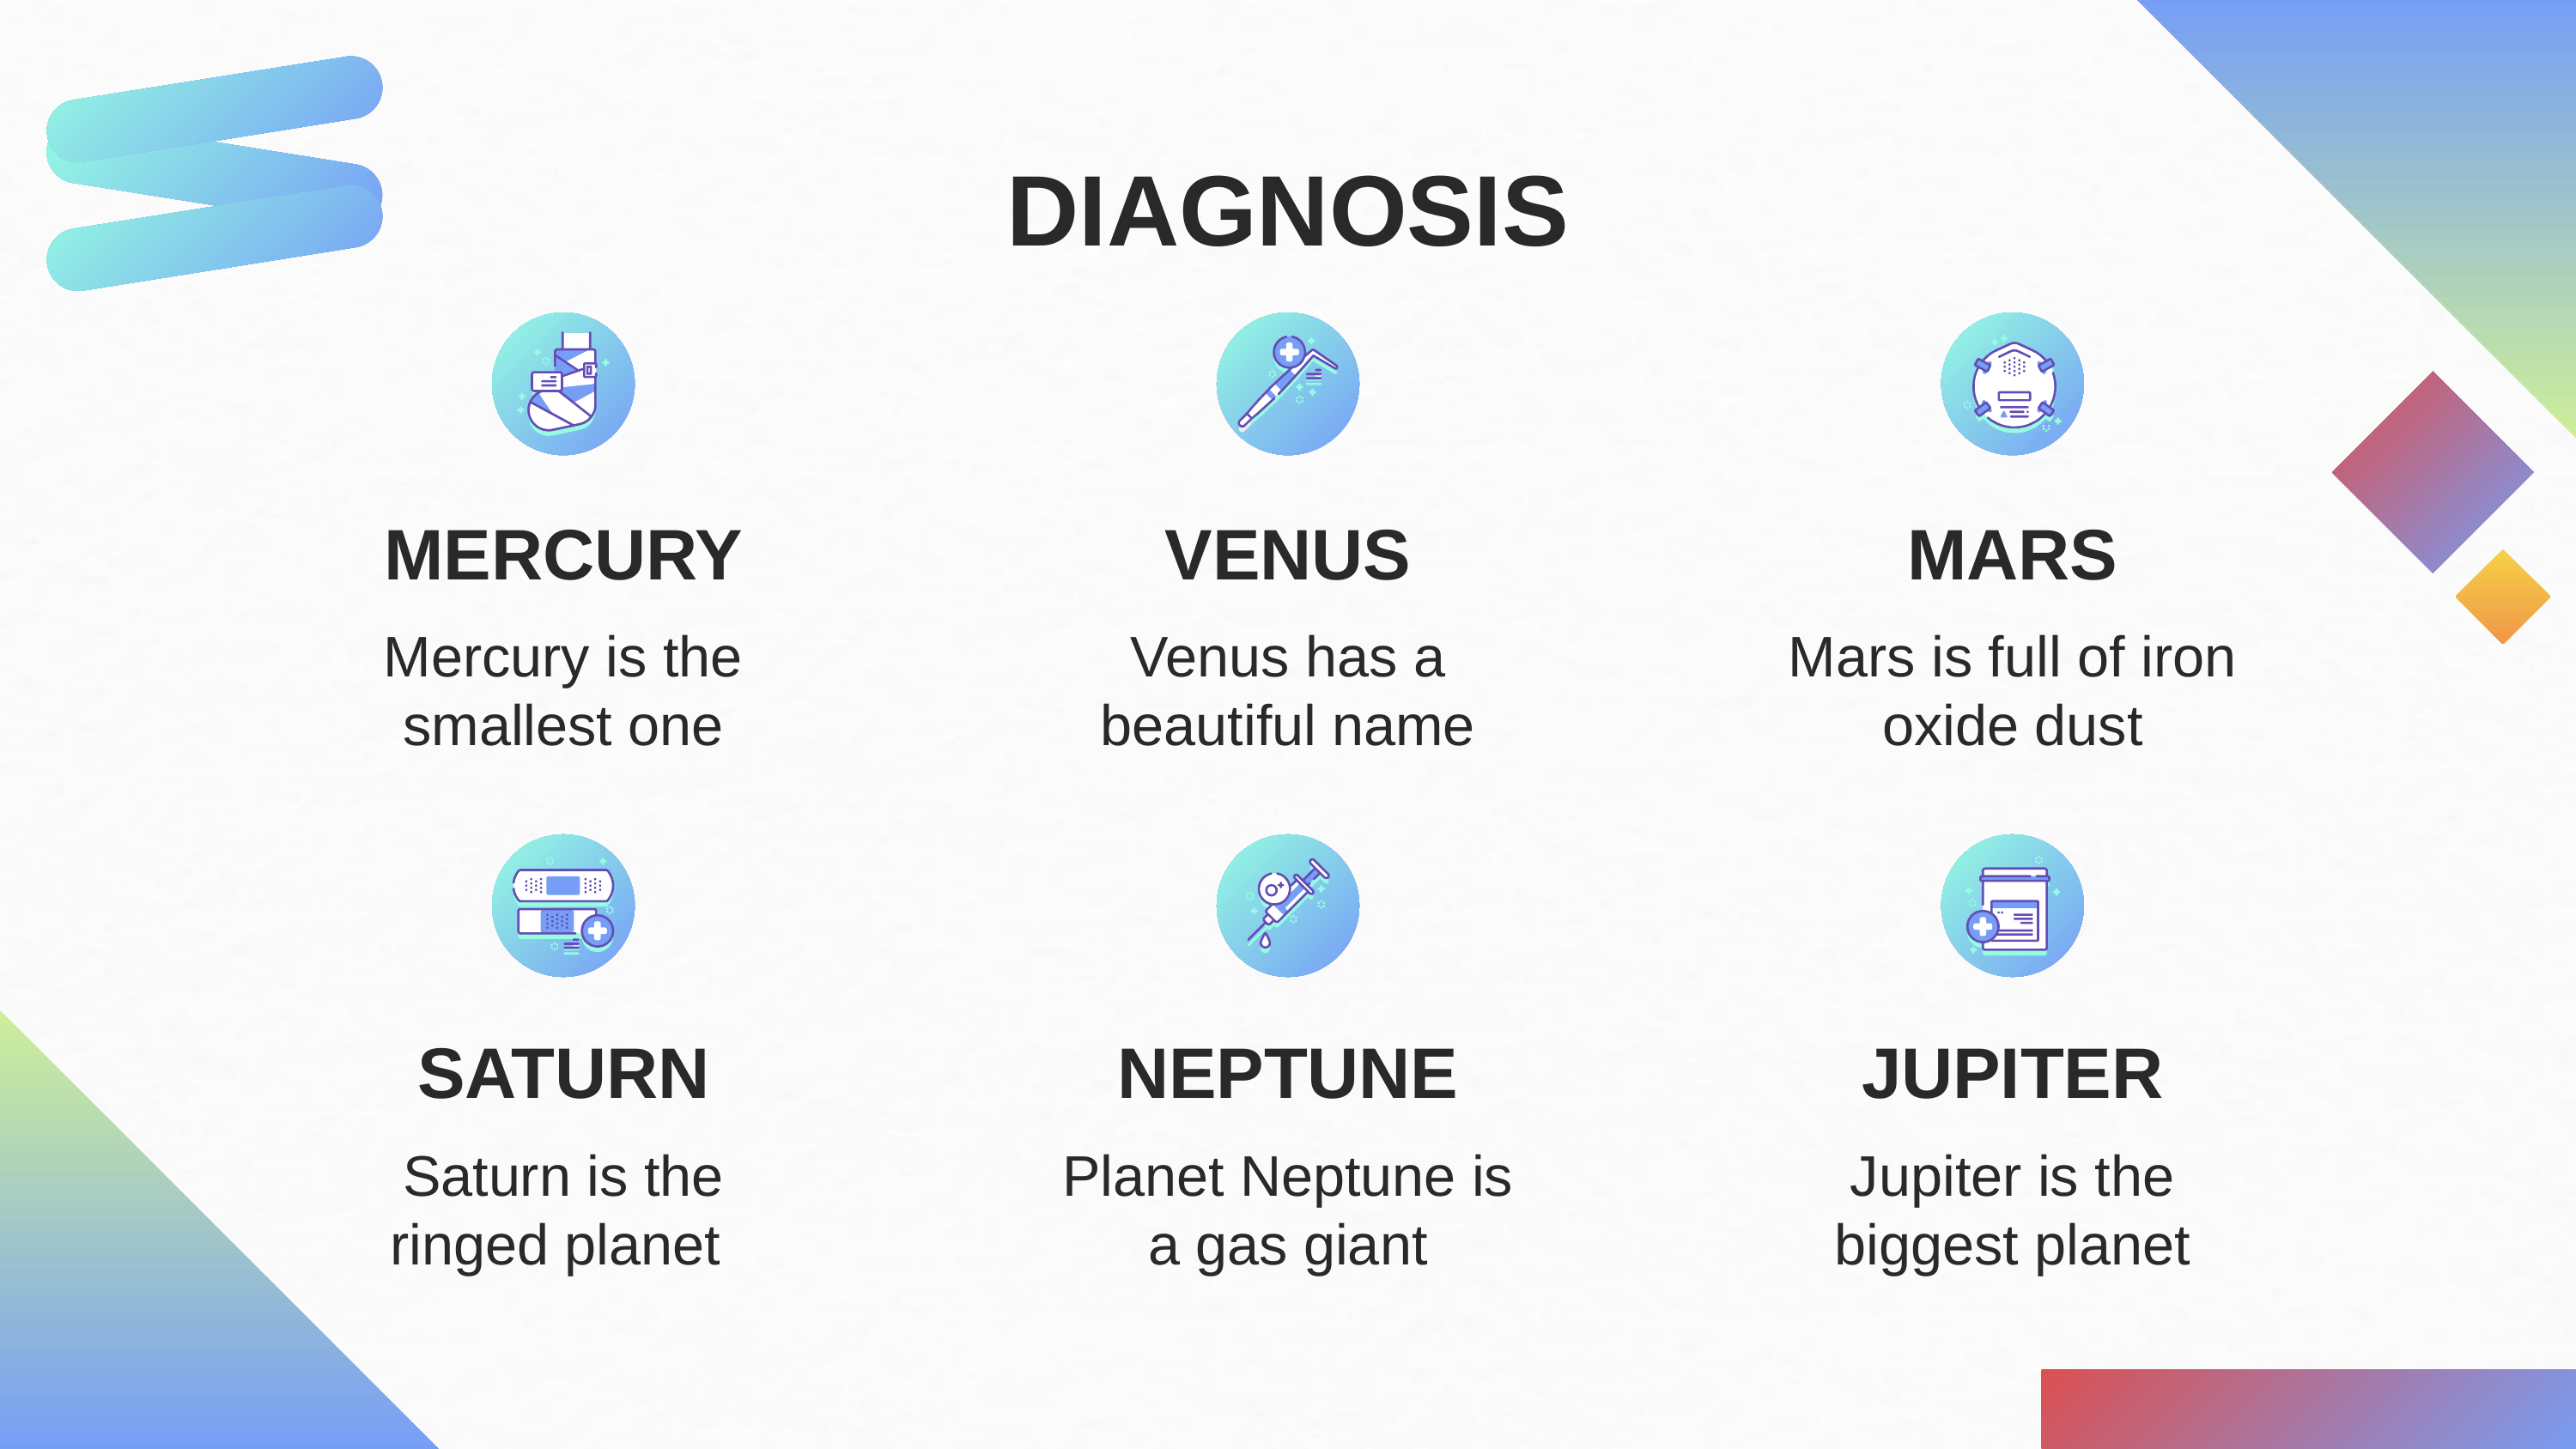

# DIAGNOSIS

MERCURY
VENUS
MARS
Mercury is the smallest one
Venus has a beautiful name
Mars is full of iron oxide dust

SATURN
NEPTUNE
JUPITER
Saturn is the ringed planet
Planet Neptune is a gas giant
Jupiter is the biggest planet